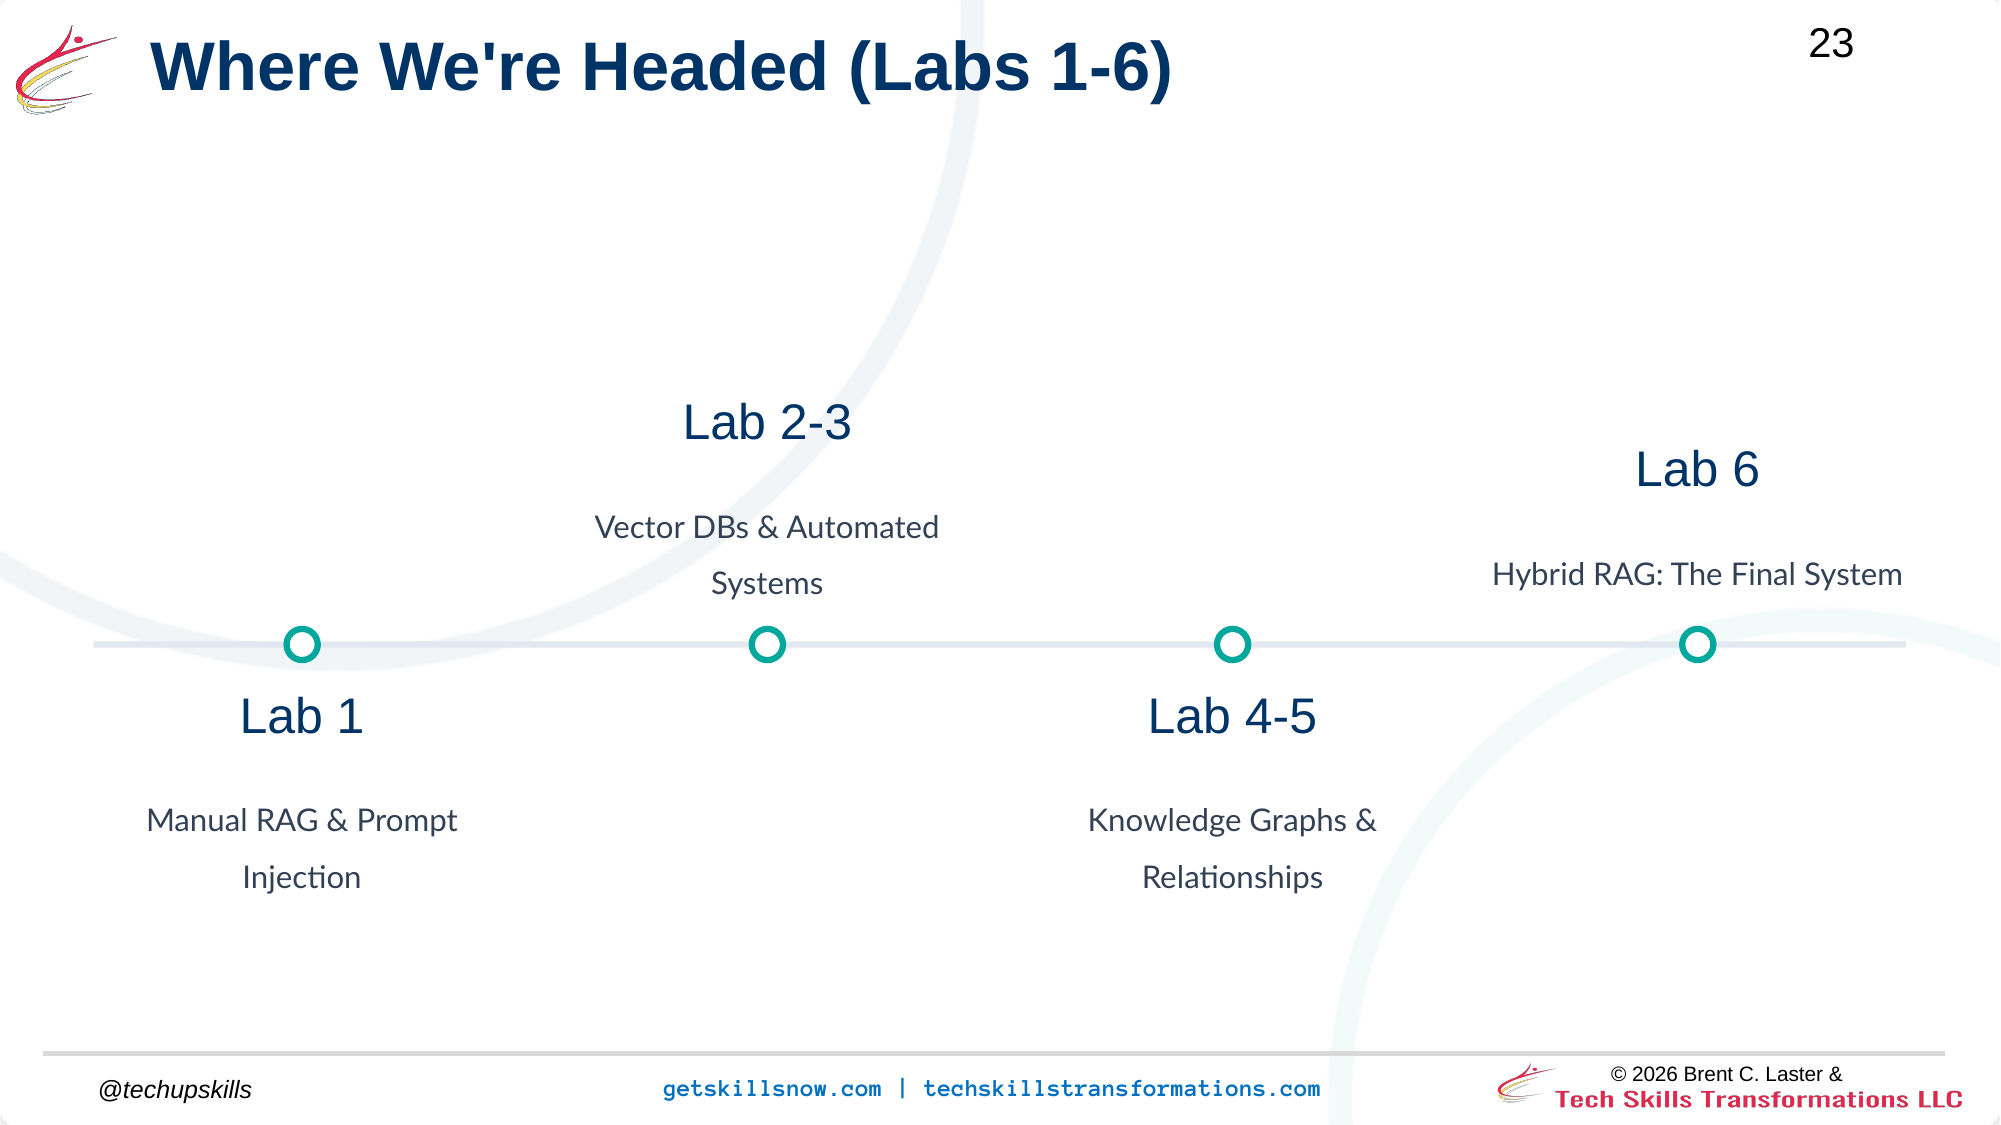

Where We're Headed (Labs 1-6)
Lab 2-3
Lab 6
Vector DBs & Automated Systems
Hybrid RAG: The Final System

Lab 1
Lab 4-5
Manual RAG & Prompt Injection
Knowledge Graphs & Relationships